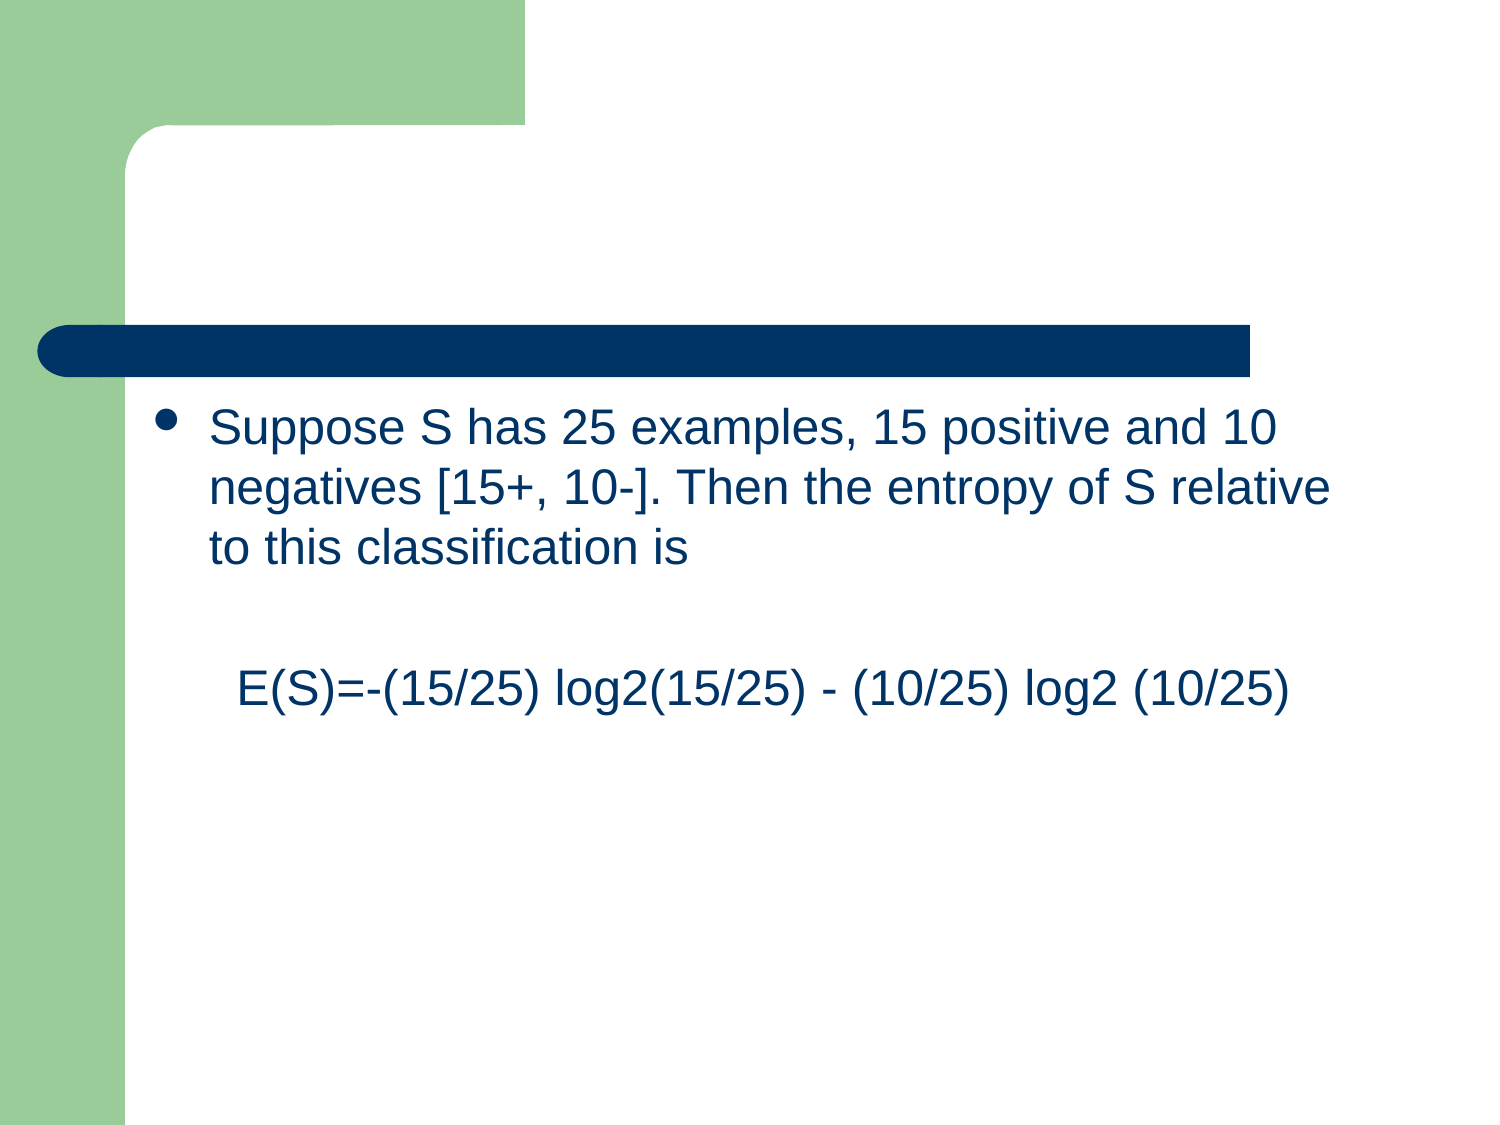

#
Suppose S has 25 examples, 15 positive and 10 negatives [15+, 10-]. Then the entropy of S relative to this classification is

      E(S)=-(15/25) log2(15/25) - (10/25) log2 (10/25)